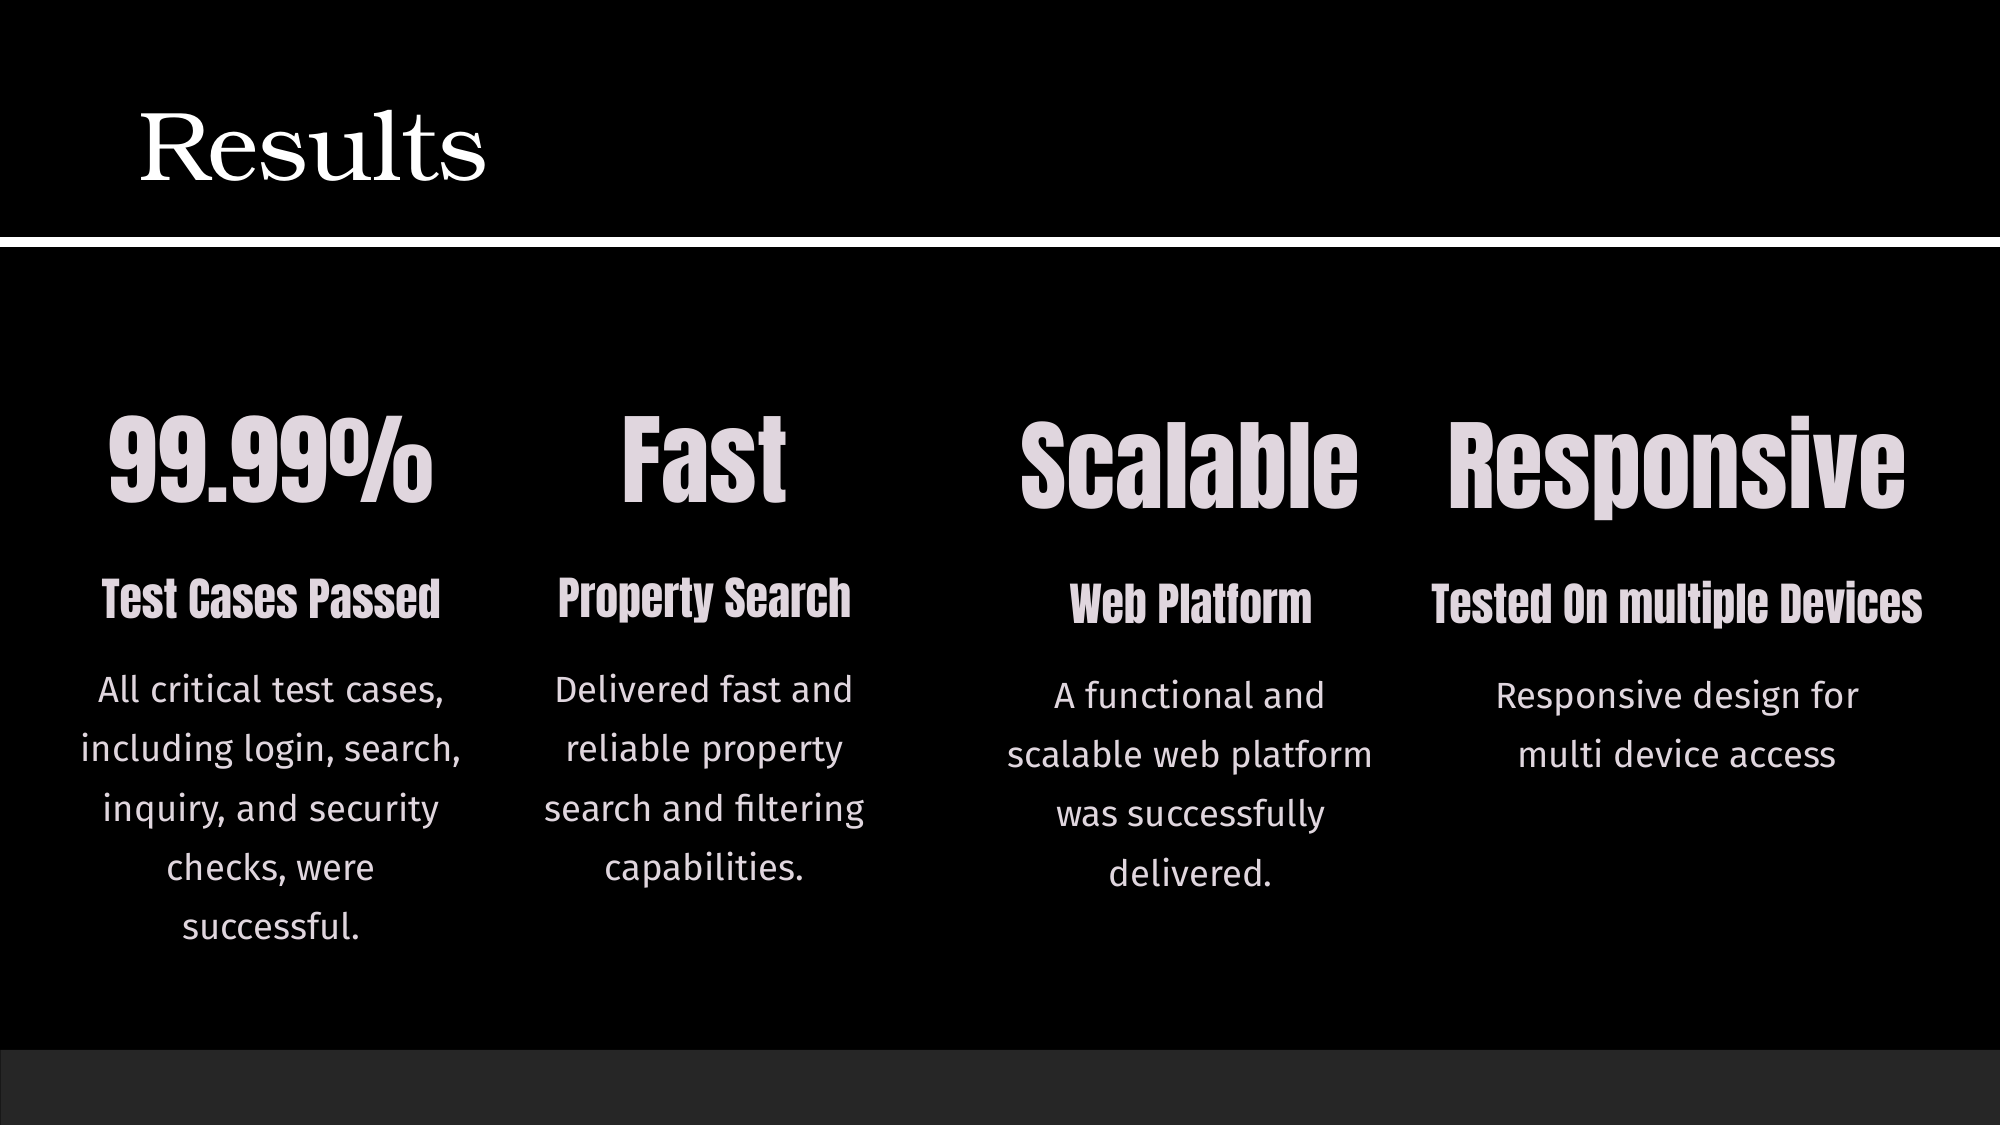

Results

Fast
Property Search
Delivered fast and reliable property search and filtering capabilities.
99.99%
Test Cases Passed
All critical test cases, including login, search, inquiry, and security checks, were successful.
Scalable
Web Platform
A functional and scalable web platform was successfully delivered.
Responsive
Tested On multiple Devices
Responsive design for multi device access